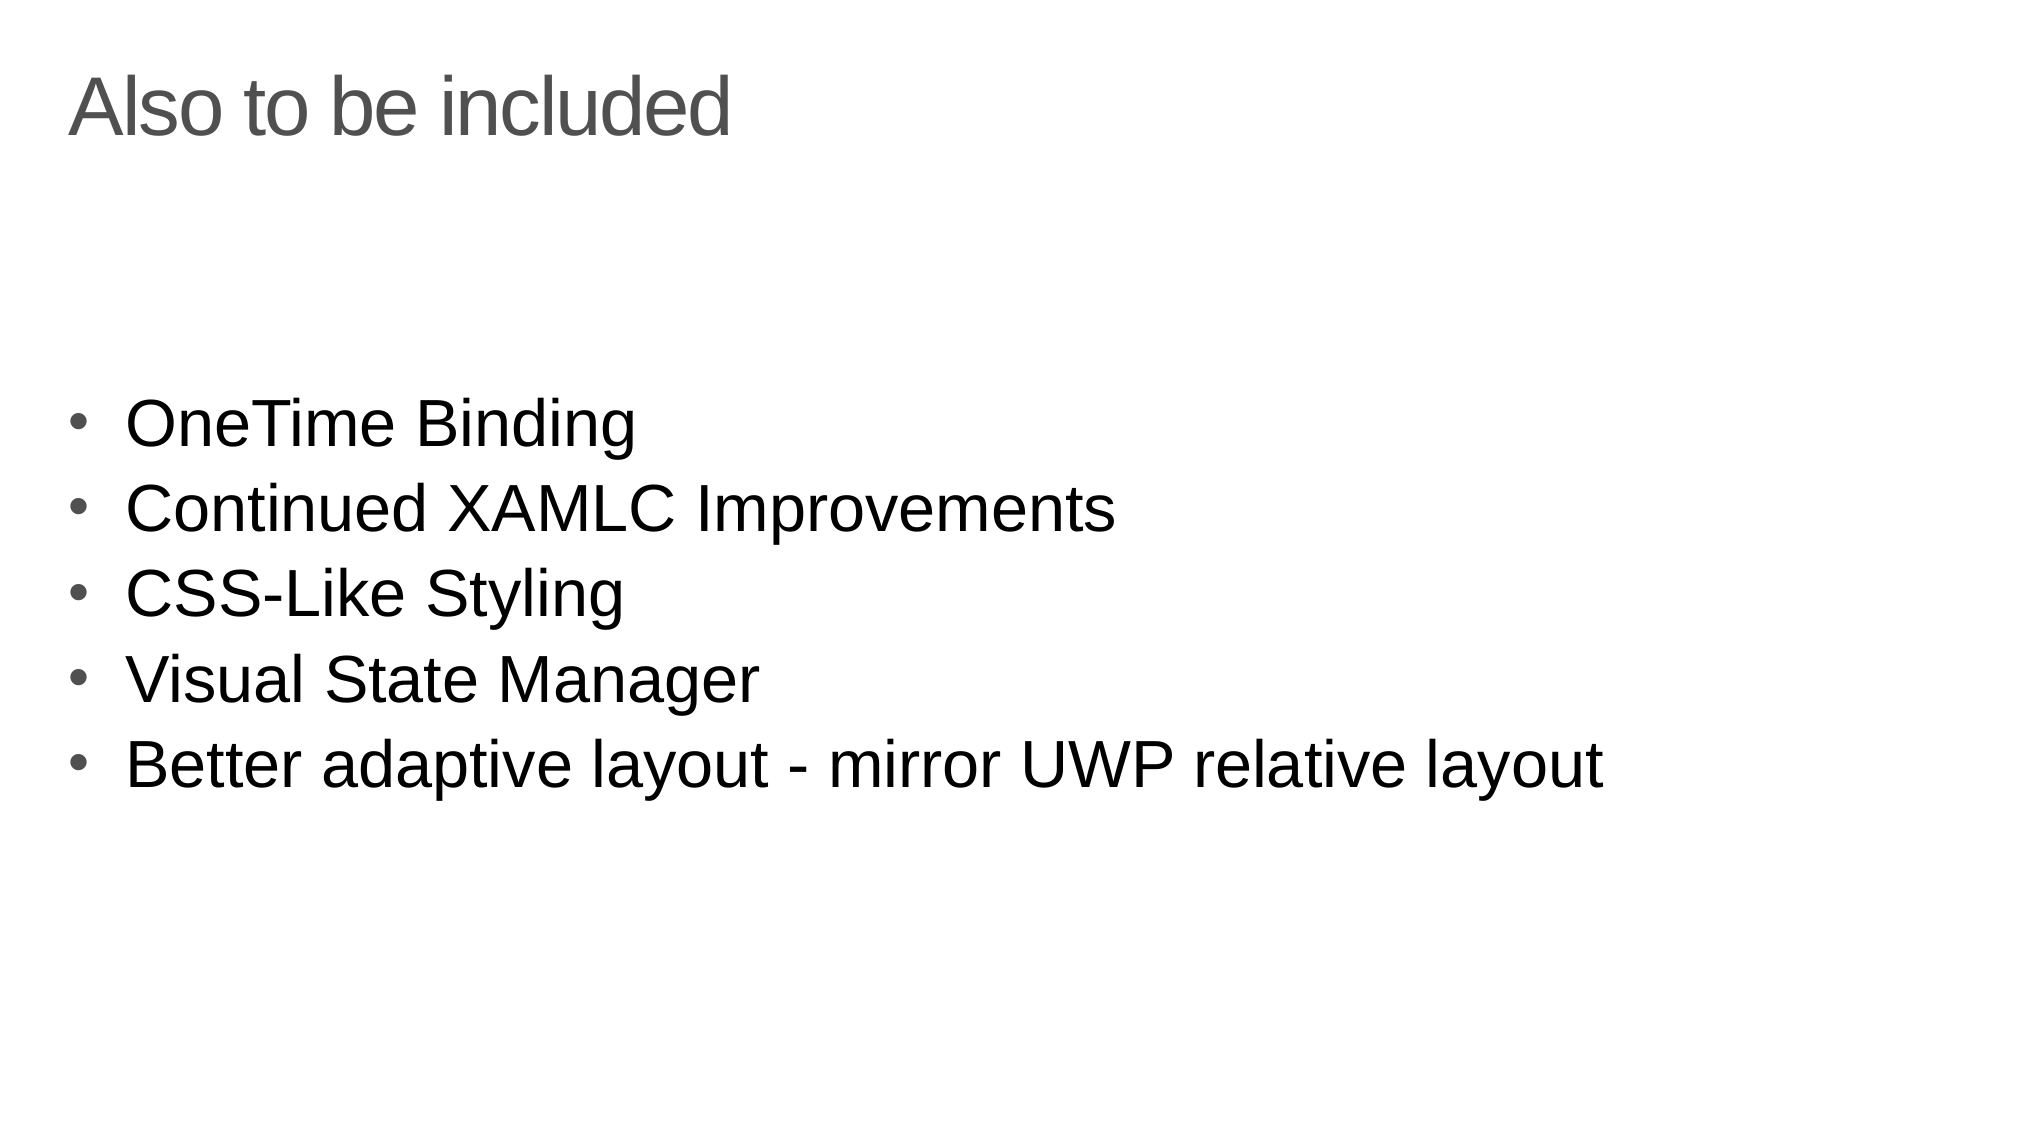

# Also to be included
OneTime Binding
Continued XAMLC Improvements
CSS-Like Styling
Visual State Manager
Better adaptive layout - mirror UWP relative layout